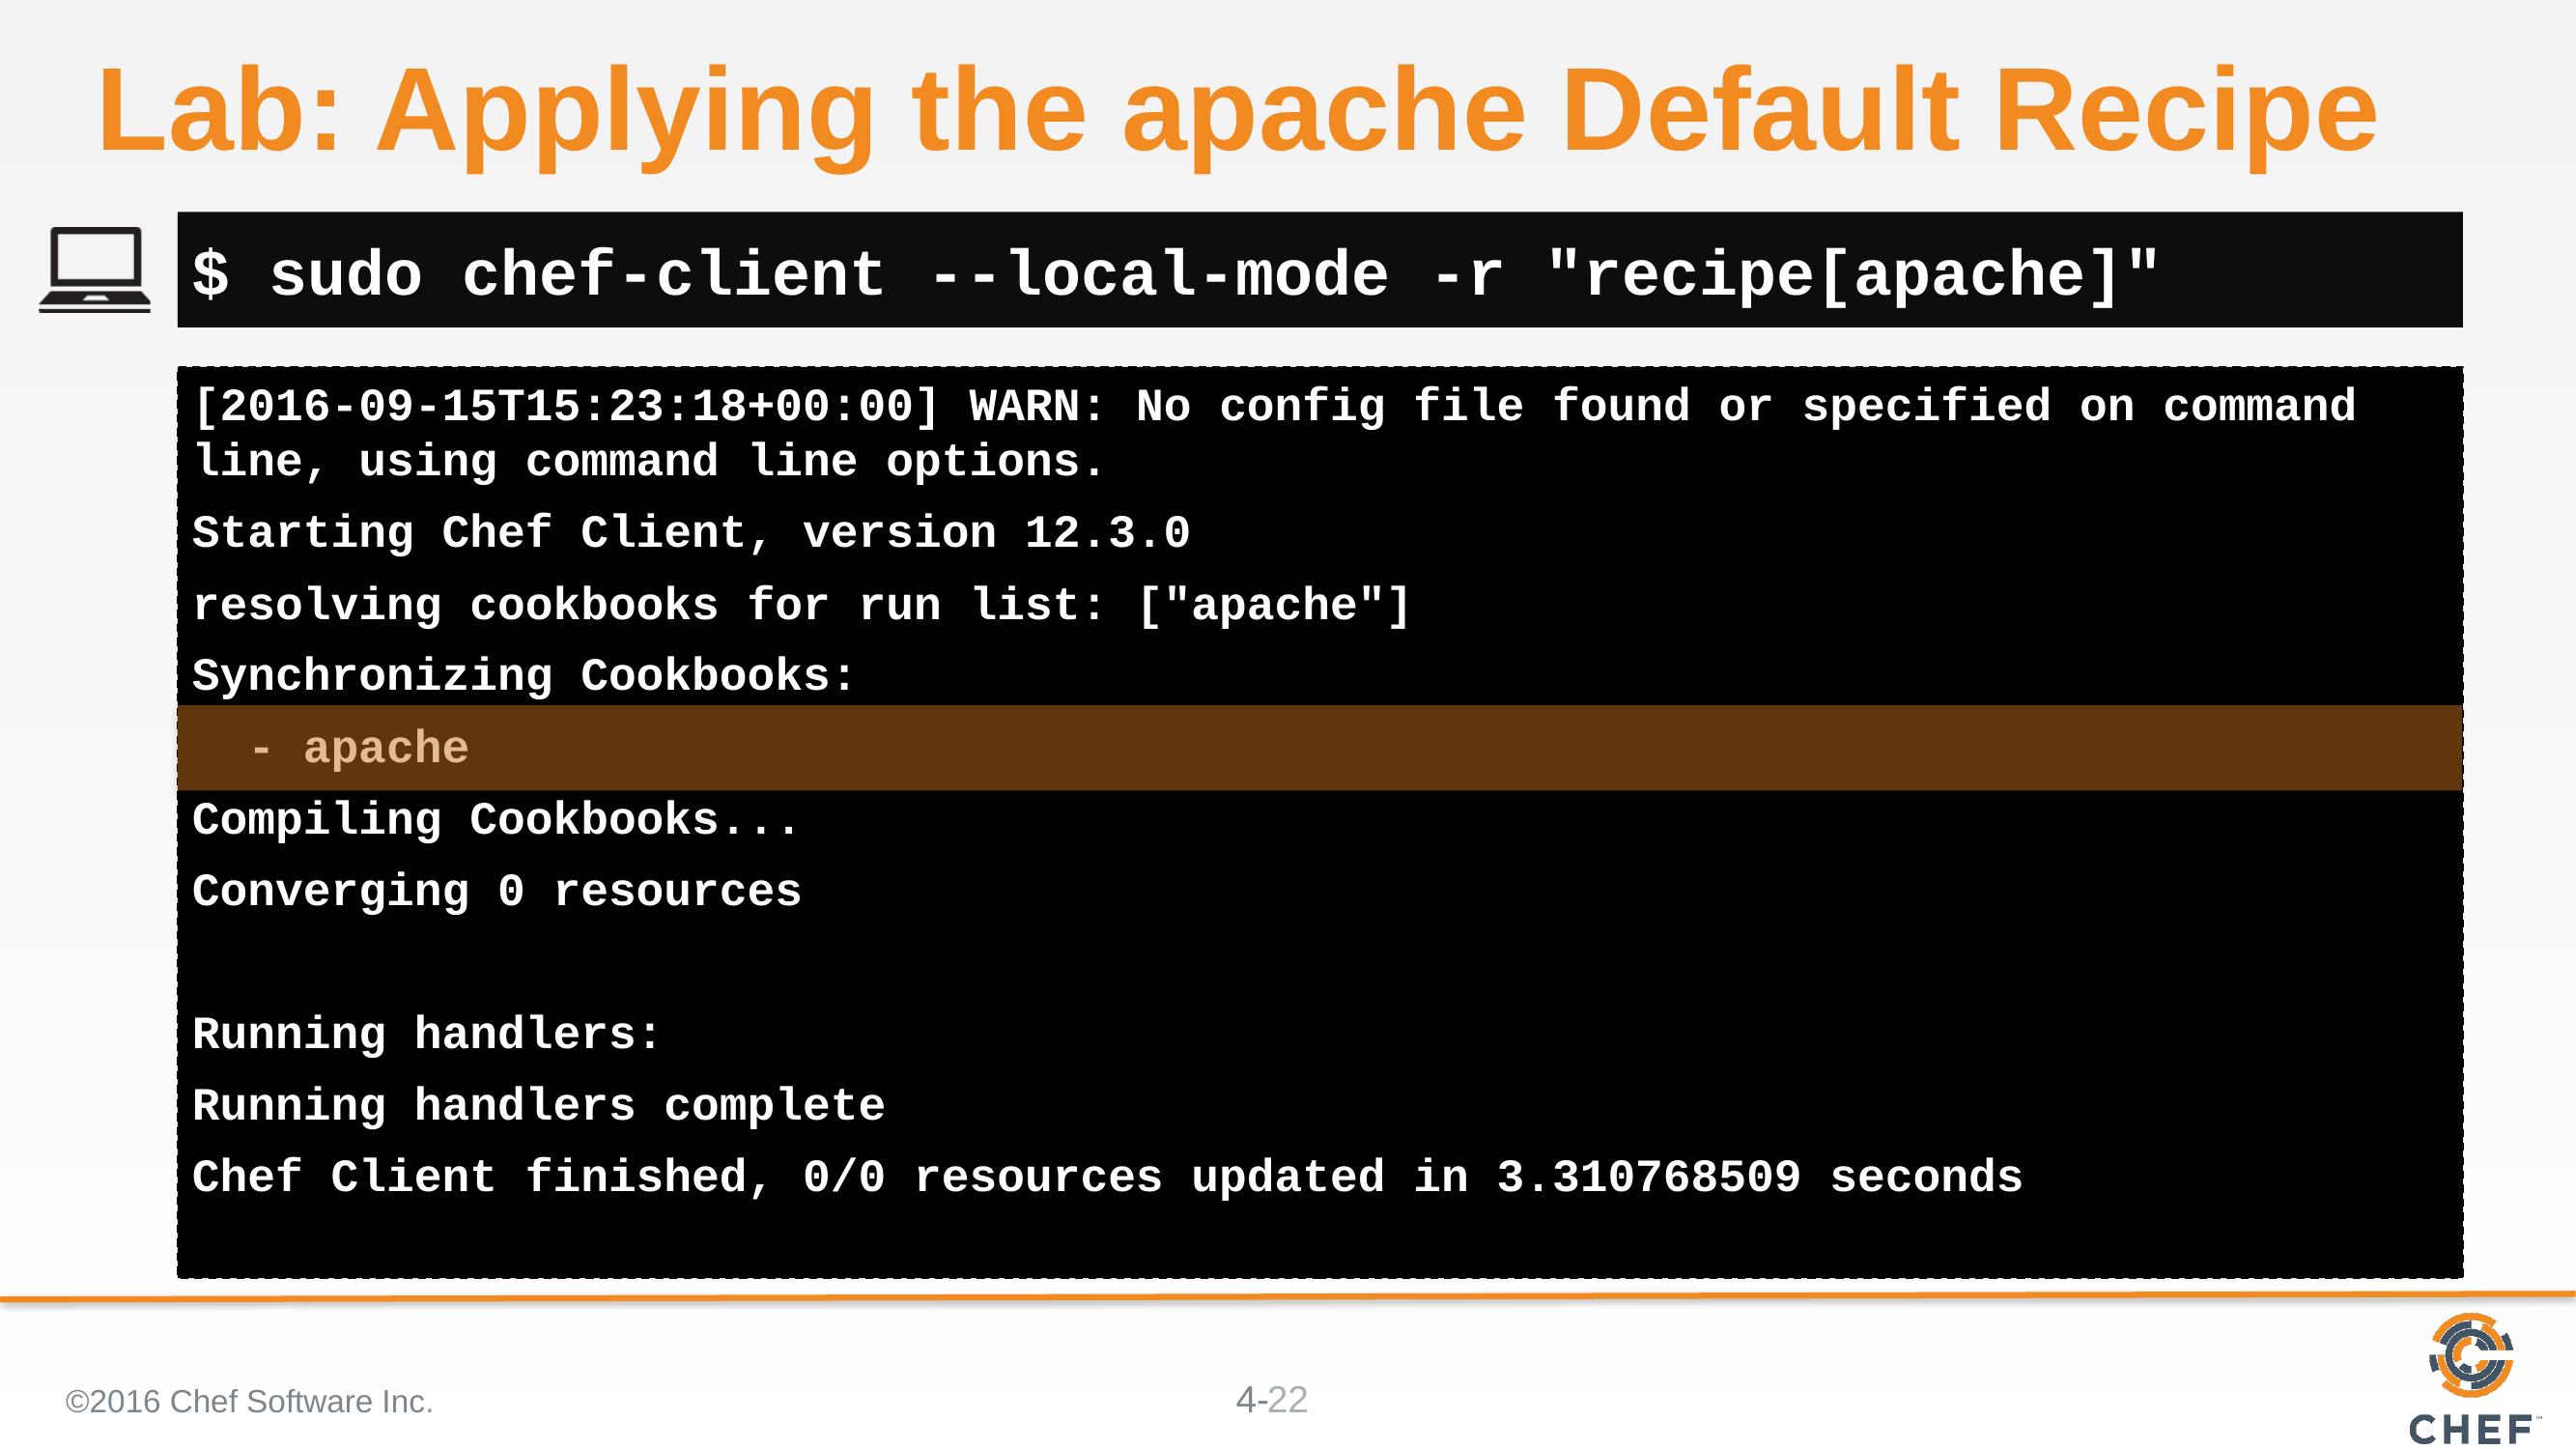

# Lab: Applying the apache Default Recipe
$ sudo chef-client --local-mode -r "recipe[apache]"
[2016-09-15T15:23:18+00:00] WARN: No config file found or specified on command line, using command line options.
Starting Chef Client, version 12.3.0
resolving cookbooks for run list: ["apache"]
Synchronizing Cookbooks:
  - apache
Compiling Cookbooks...
Converging 0 resources

Running handlers:
Running handlers complete
Chef Client finished, 0/0 resources updated in 3.310768509 seconds

©2016 Chef Software Inc.
22